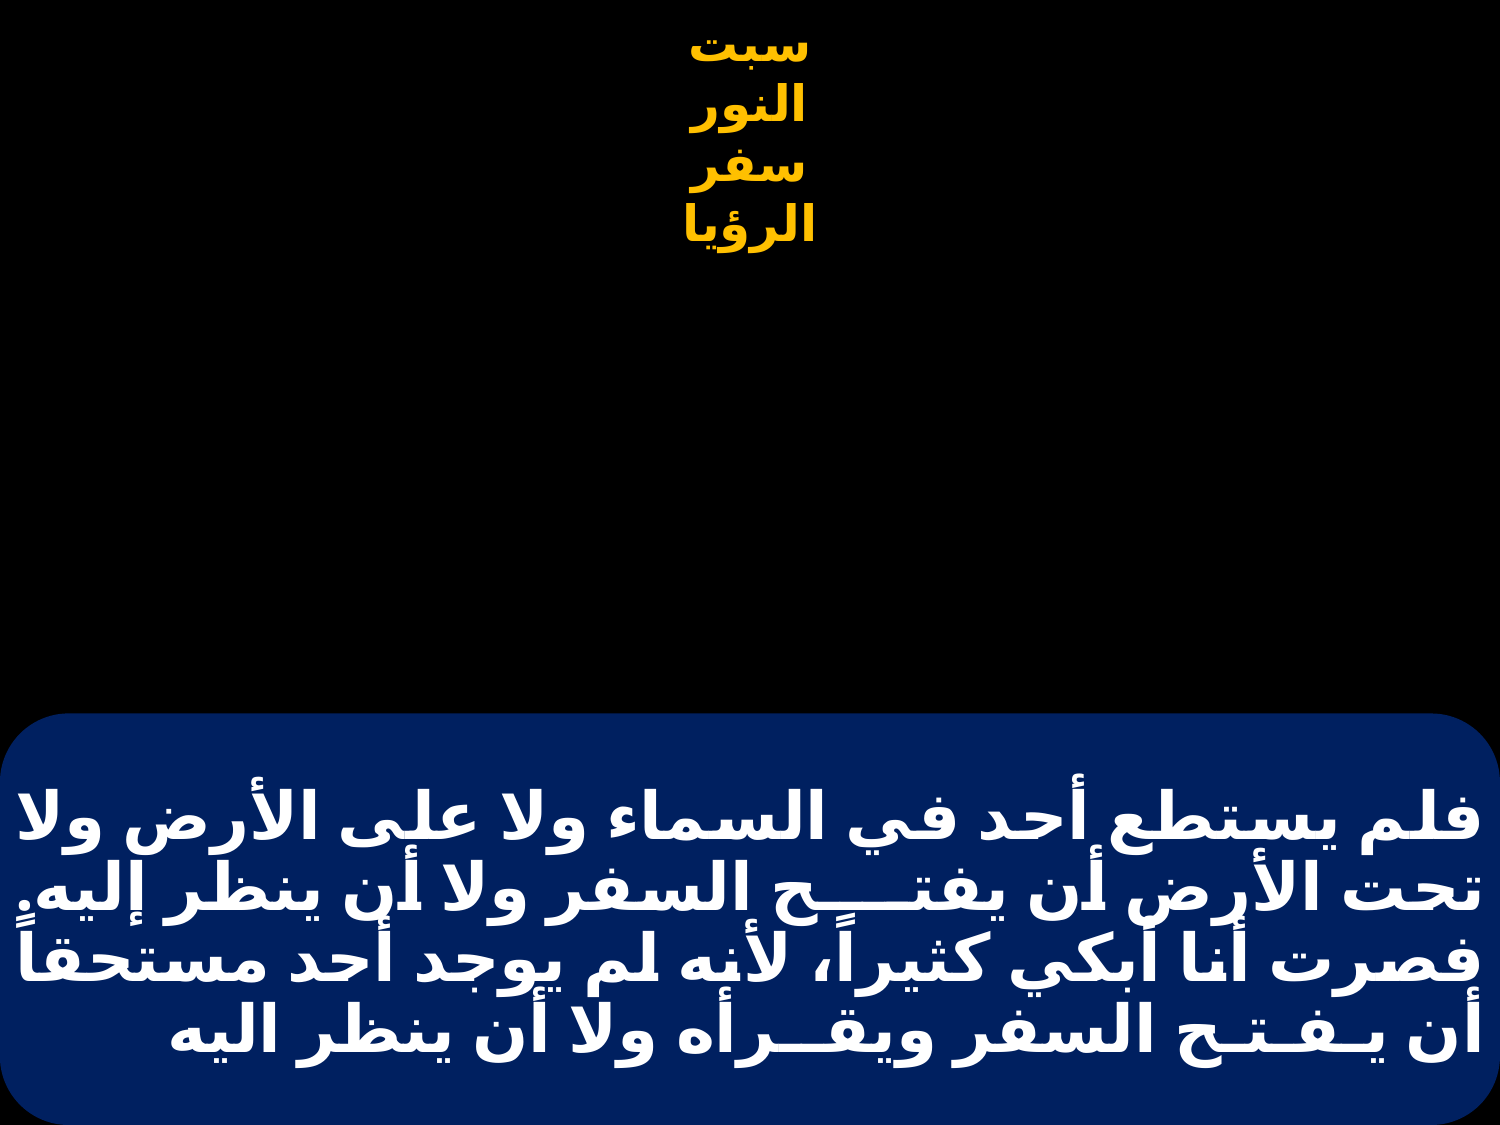

# فلم يستطع أحد في السماء ولا على الأرض ولا تحت الأرض أن يفتــــح السفر ولا أن ينظر إليه. فصرت أنا أبكي كثيراً، لأنه لم يوجد أحد مستحقاً أن يـفـتـح السفر ويقــرأه ولا أن ينظر اليه